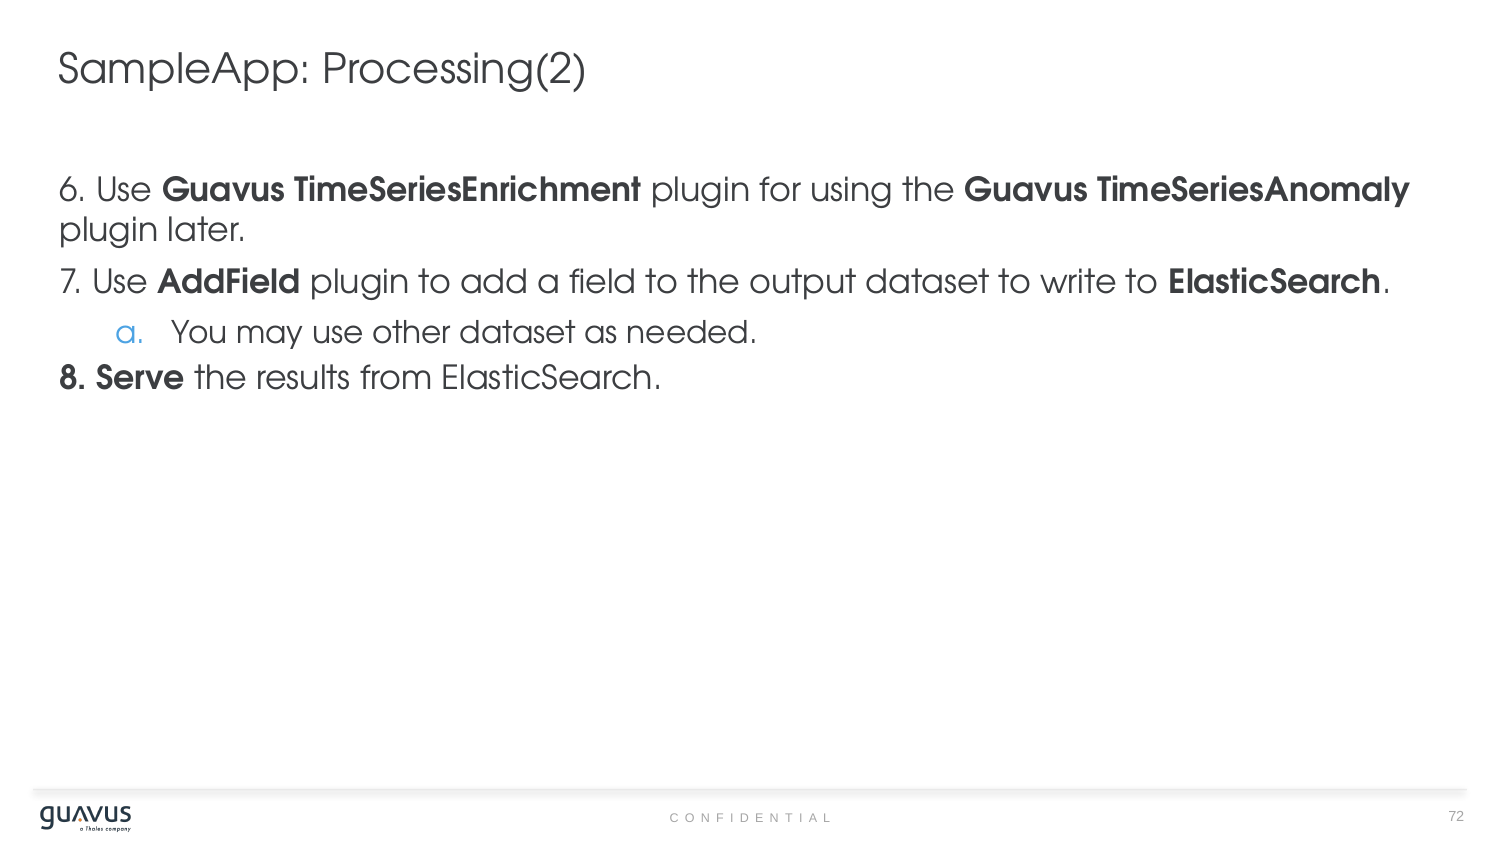

# SampleApp: Processing(2)
6. Use Guavus TimeSeriesEnrichment plugin for using the Guavus TimeSeriesAnomaly plugin later.
7. Use AddField plugin to add a field to the output dataset to write to ElasticSearch.
You may use other dataset as needed.
8. Serve the results from ElasticSearch.